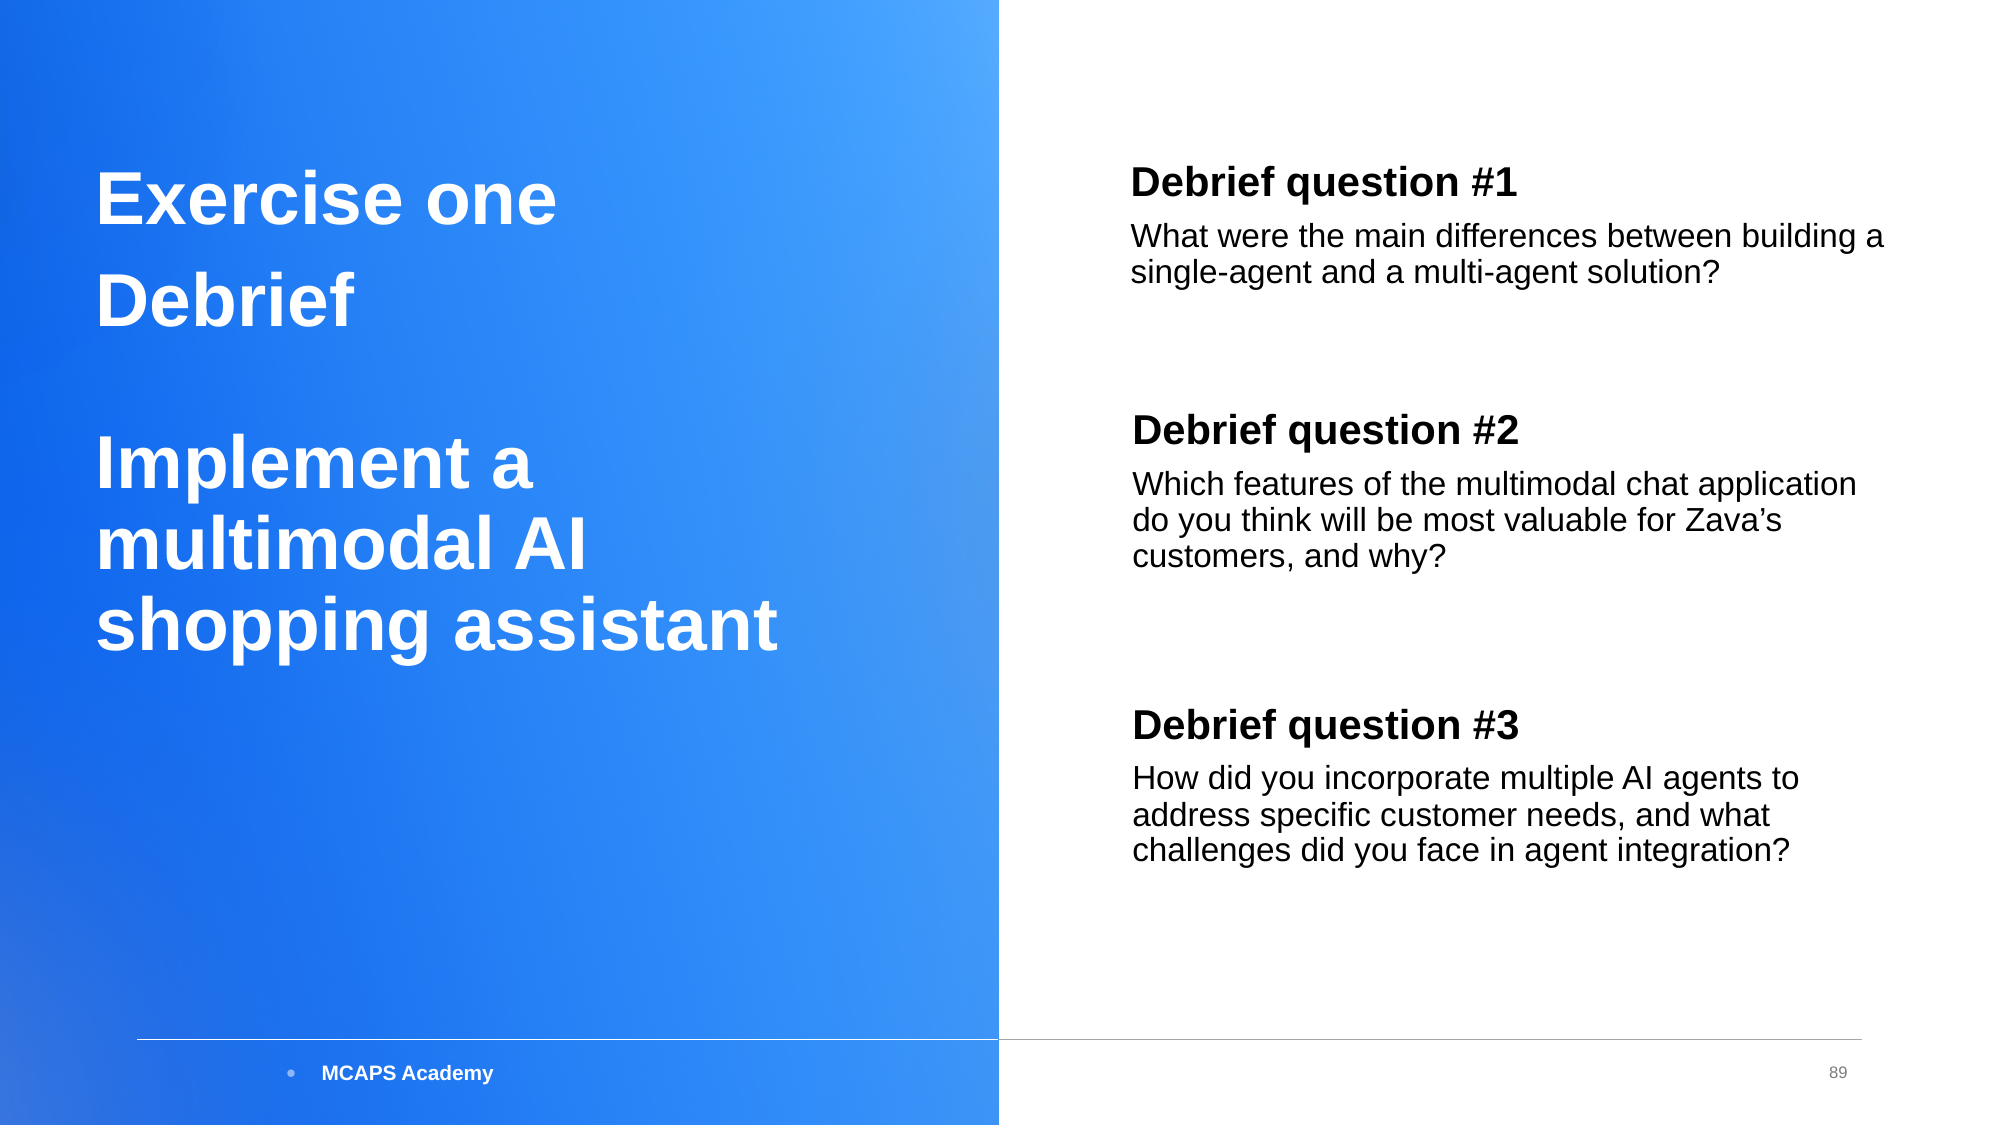

Exercise one
Debrief
Implement a multimodal AI shopping assistant
Debrief question #1
What were the main differences between building a single-agent and a multi-agent solution?

Debrief question #2
Which features of the multimodal chat application do you think will be most valuable for Zava’s customers, and why?
Debrief question #3
How did you incorporate multiple AI agents to address specific customer needs, and what challenges did you face in agent integration?
89